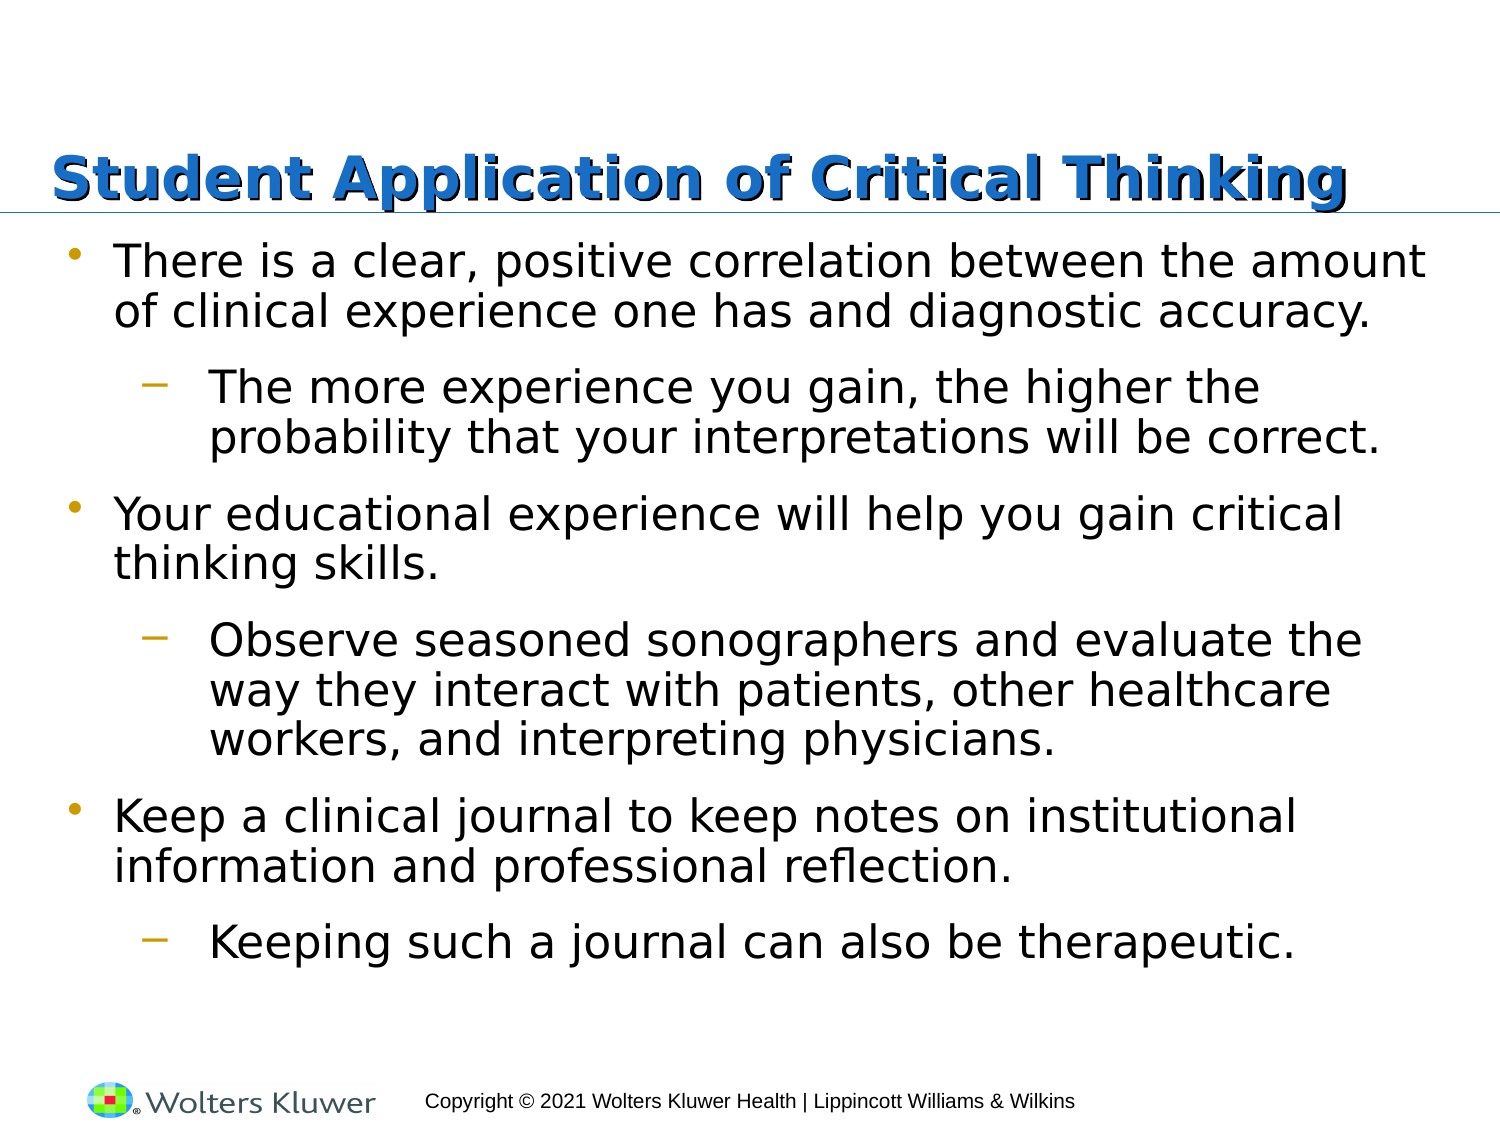

# Student Application of Critical Thinking
There is a clear, positive correlation between the amount of clinical experience one has and diagnostic accuracy.
The more experience you gain, the higher the probability that your interpretations will be correct.
Your educational experience will help you gain critical thinking skills.
Observe seasoned sonographers and evaluate the way they interact with patients, other healthcare workers, and interpreting physicians.
Keep a clinical journal to keep notes on institutional information and professional reflection.
Keeping such a journal can also be therapeutic.